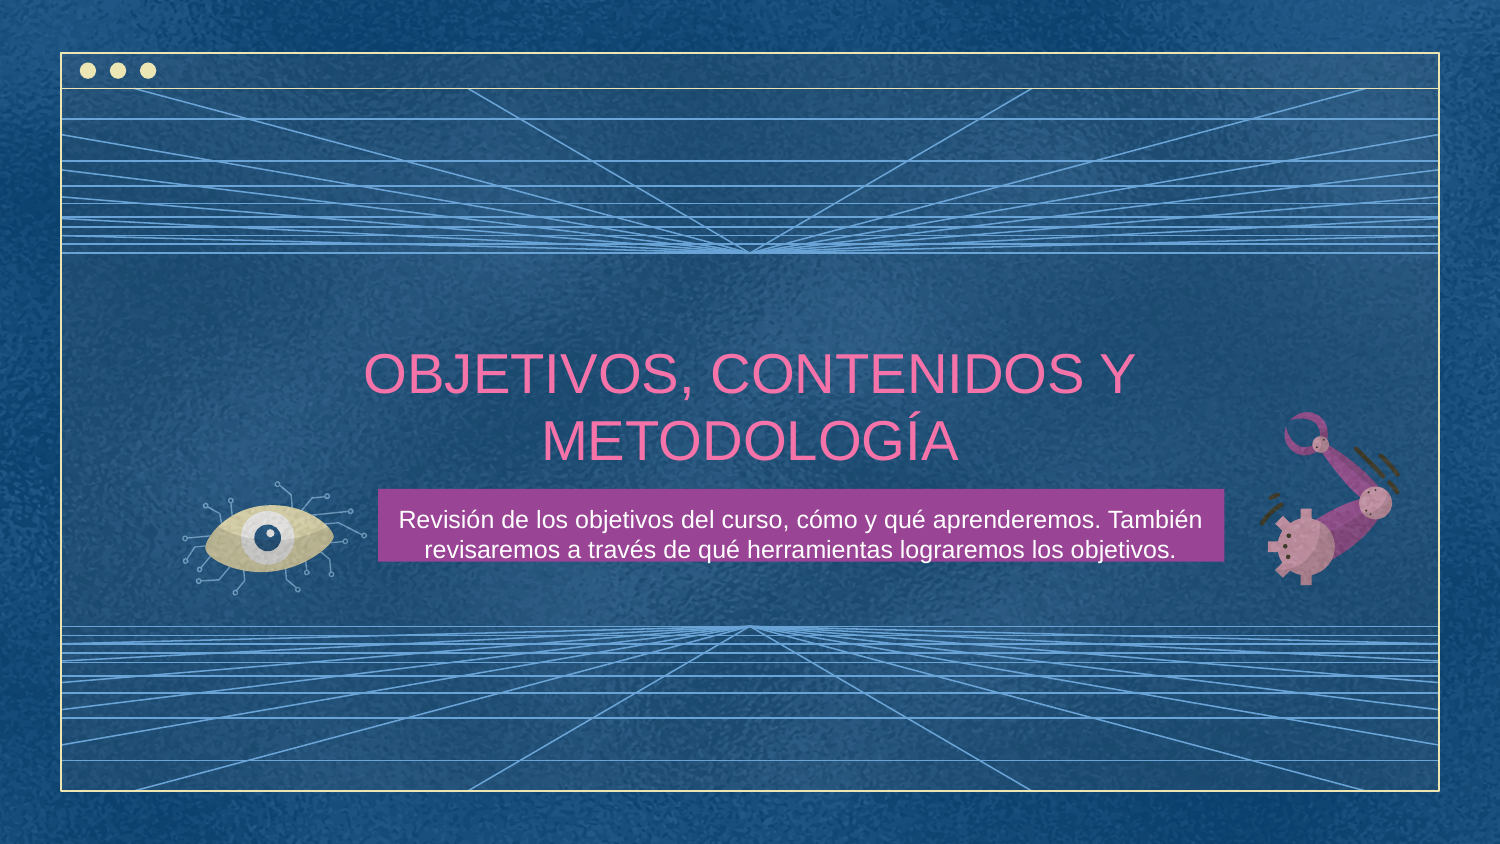

OBJETIVOS, CONTENIDOS Y METODOLOGÍA
Revisión de los objetivos del curso, cómo y qué aprenderemos. También revisaremos a través de qué herramientas lograremos los objetivos.